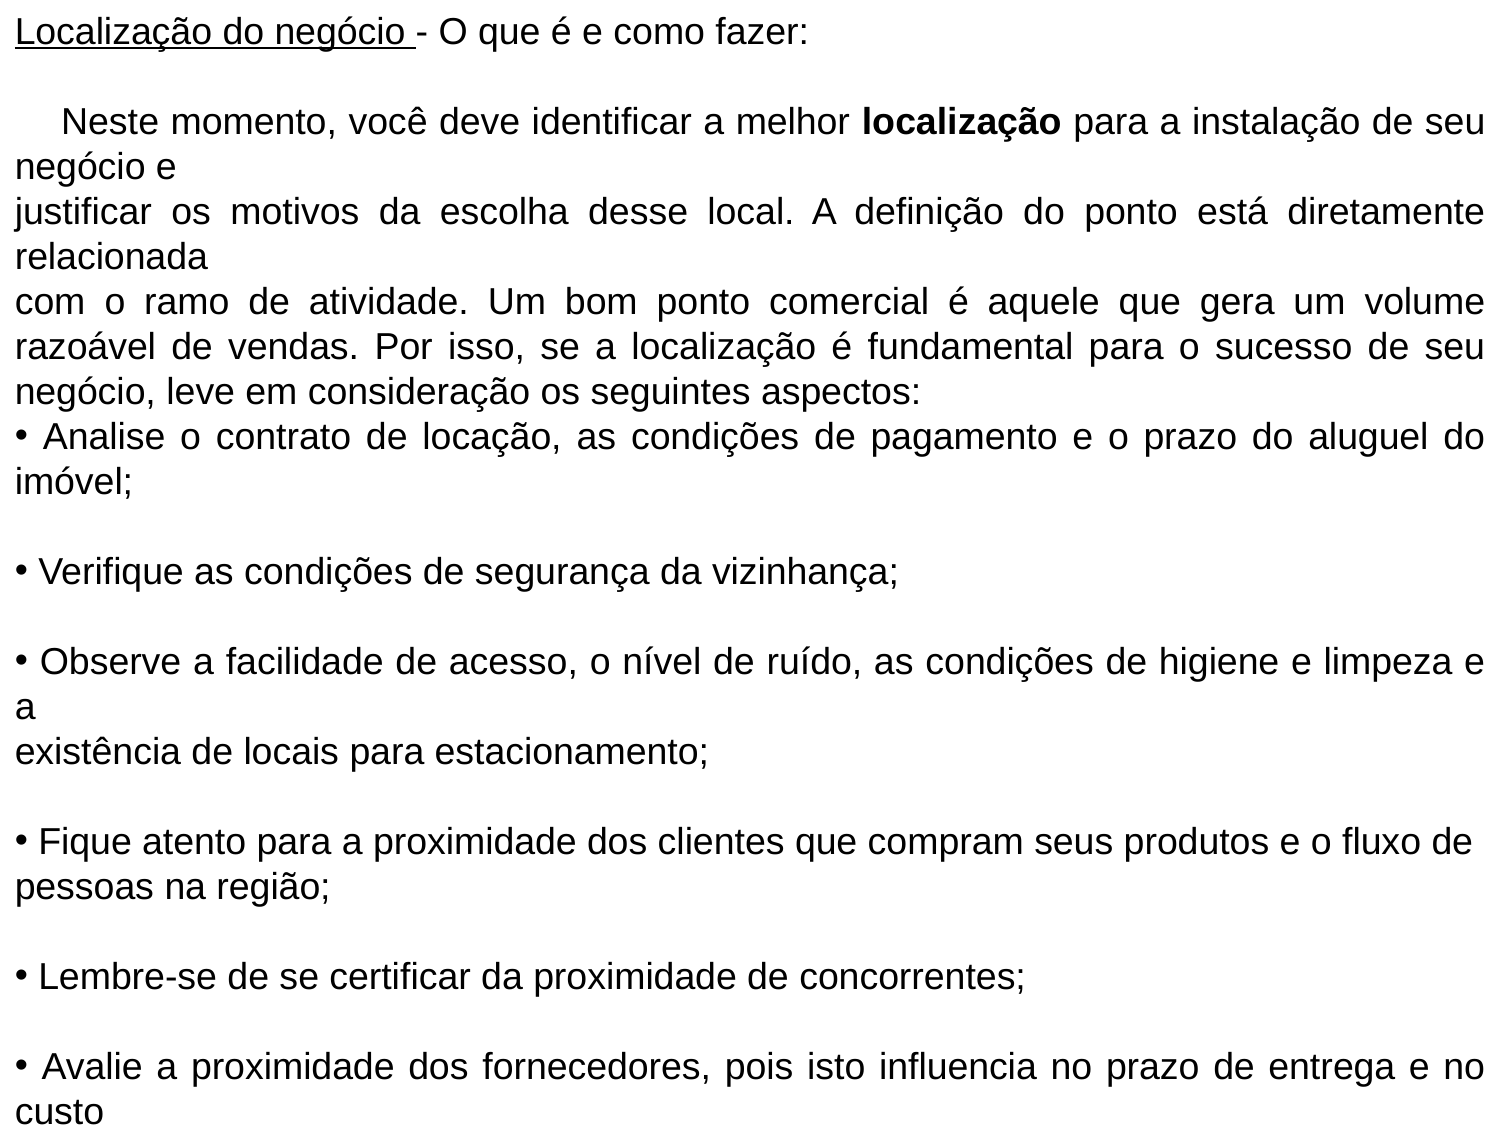

Localização do negócio - O que é e como fazer:

    Neste momento, você deve identificar a melhor localização para a instalação de seu negócio e
justificar os motivos da escolha desse local. A definição do ponto está diretamente relacionada
com o ramo de atividade. Um bom ponto comercial é aquele que gera um volume razoável de vendas. Por isso, se a localização é fundamental para o sucesso de seu negócio, leve em consideração os seguintes aspectos:
 Analise o contrato de locação, as condições de pagamento e o prazo do aluguel do imóvel;

 Verifique as condições de segurança da vizinhança;

 Observe a facilidade de acesso, o nível de ruído, as condições de higiene e limpeza e a
existência de locais para estacionamento;

 Fique atento para a proximidade dos clientes que compram seus produtos e o fluxo de
pessoas na região;

 Lembre-se de se certificar da proximidade de concorrentes;

 Avalie a proximidade dos fornecedores, pois isto influencia no prazo de entrega e no custo
do frete;

 Visite o ponto pelo menos três vezes, em horários alternados, para verificar o movimento
de pessoas e de veículos no local.